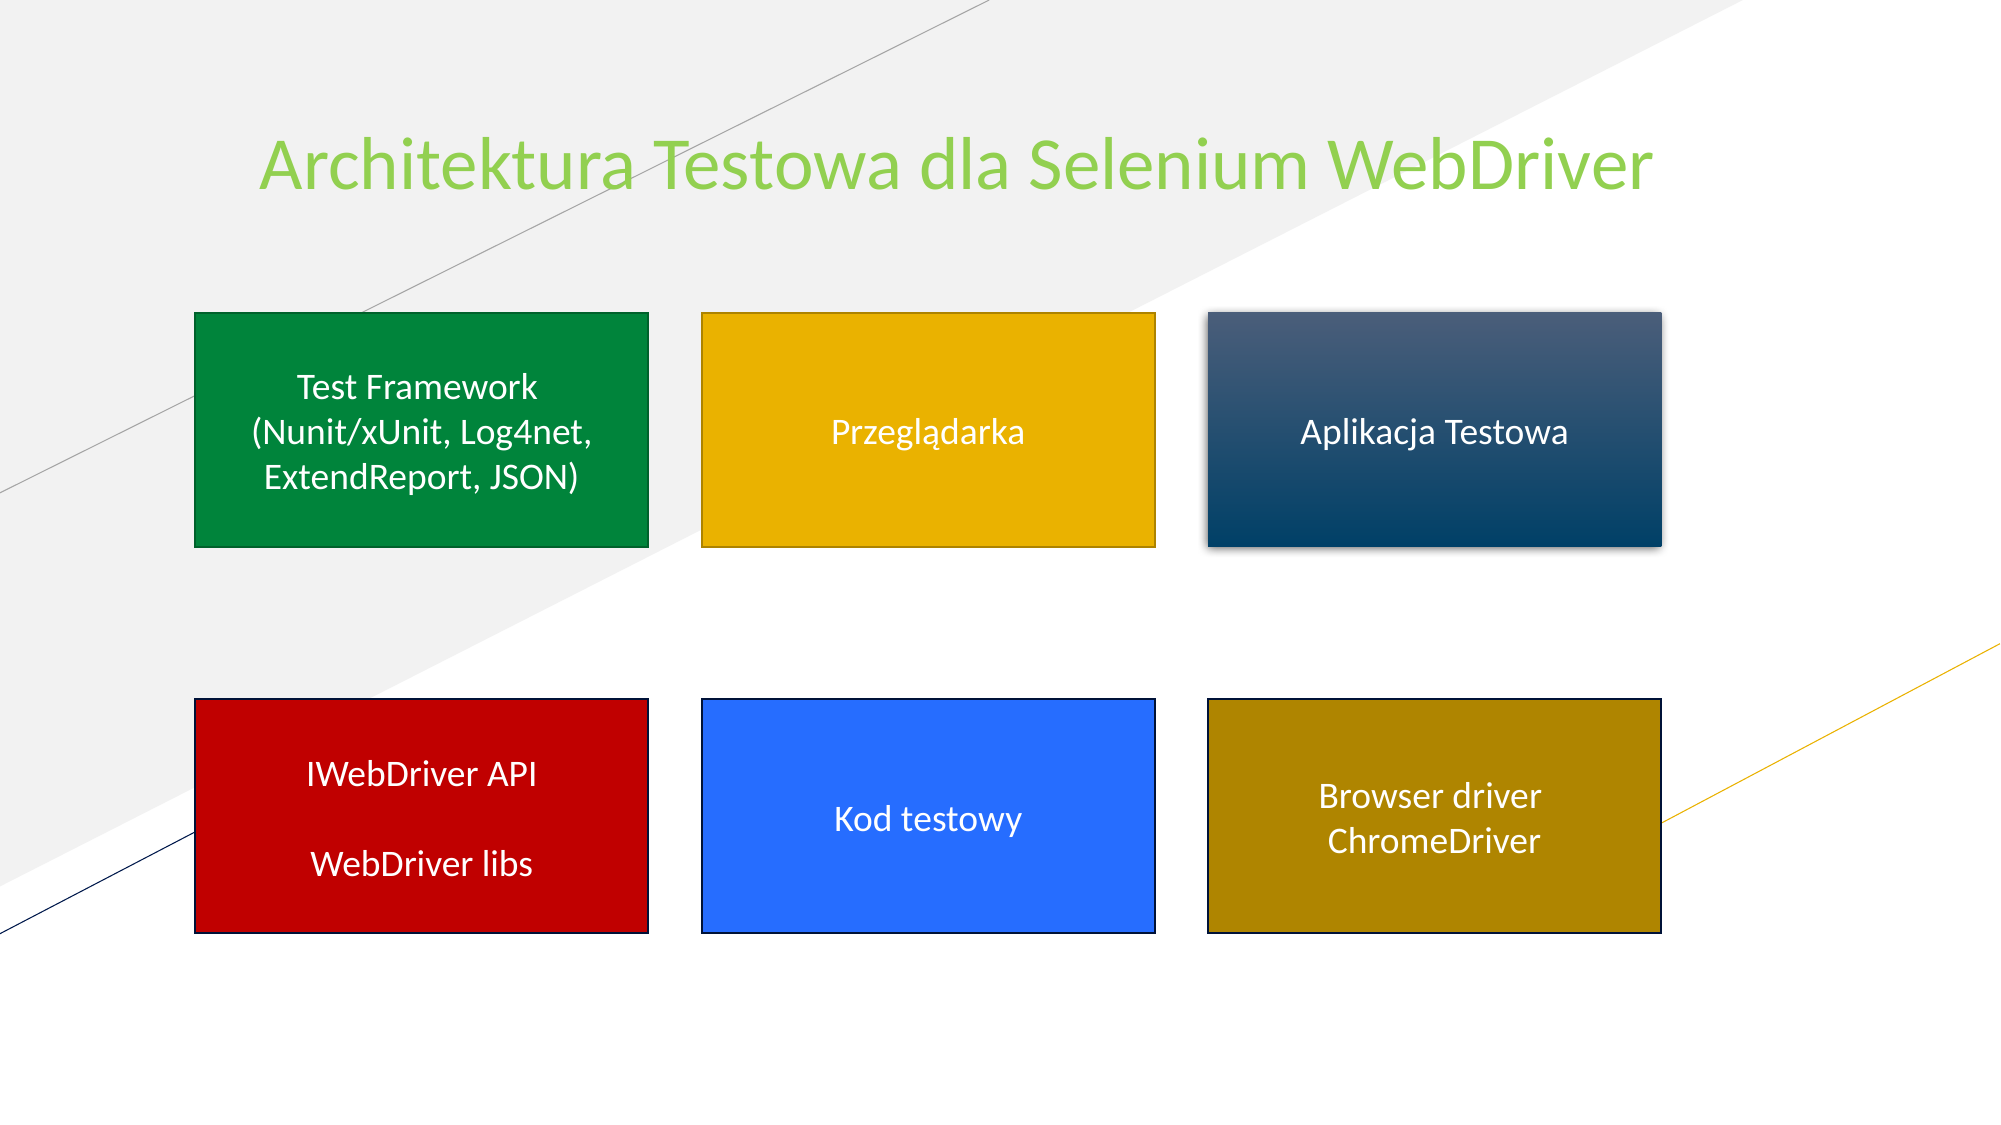

Architektura Testowa dla Selenium WebDriver
Test Framework
(Nunit/xUnit, Log4net, ExtendReport, JSON)
Przeglądarka
Aplikacja Testowa
IWebDriver API

WebDriver libs
Kod testowy
Browser driver
ChromeDriver